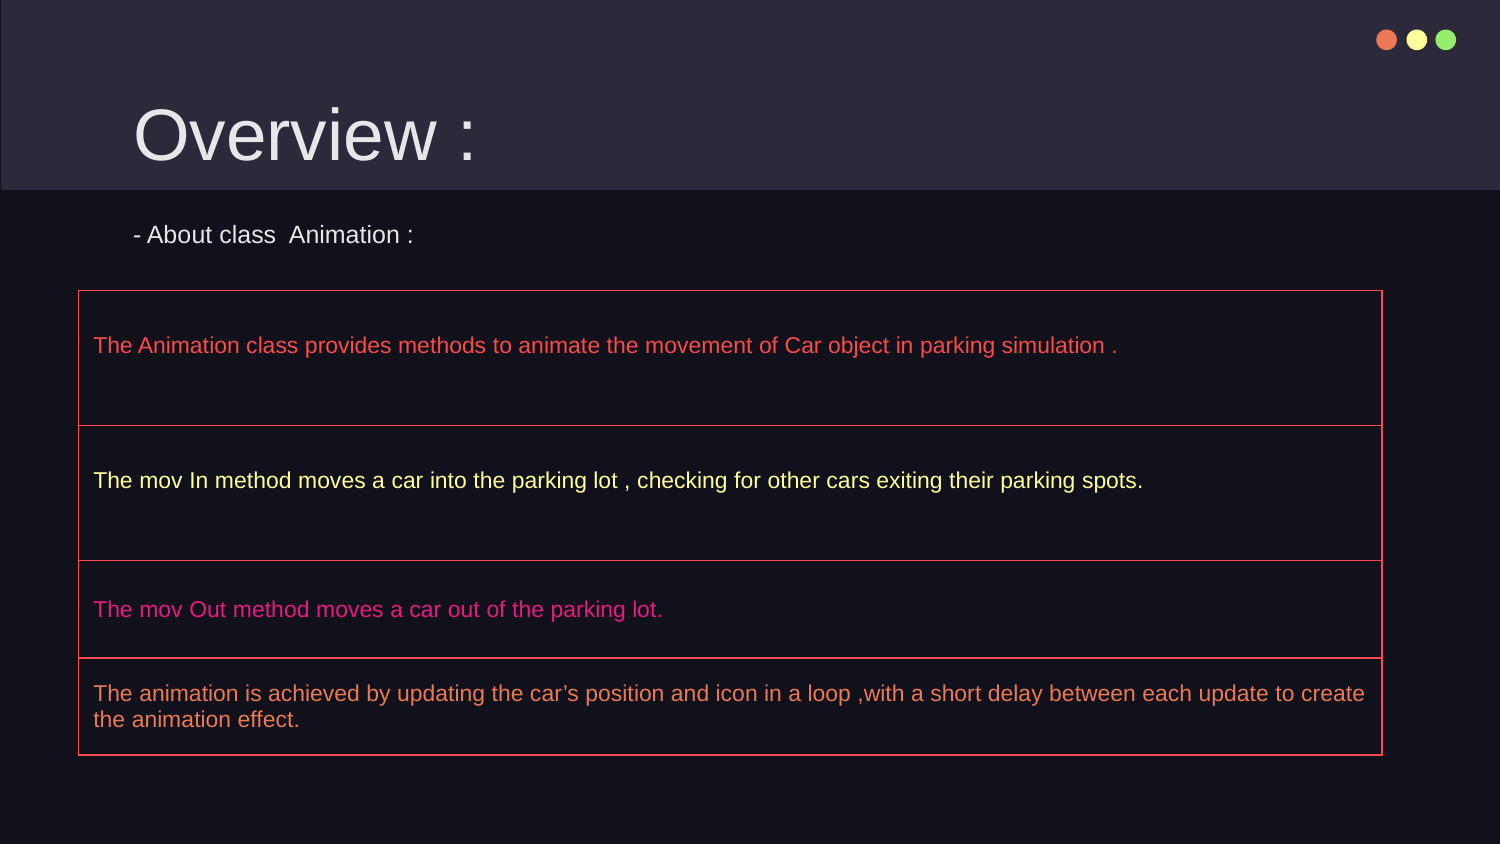

# Overview :
- About class  Animation :
| The Animation class provides methods to animate the movement of Car object in parking simulation . |
| --- |
| The mov In method moves a car into the parking lot , checking for other cars exiting their parking spots. |
| The mov Out method moves a car out of the parking lot. |
| The animation is achieved by updating the car’s position and icon in a loop ,with a short delay between each update to create the animation effect. |